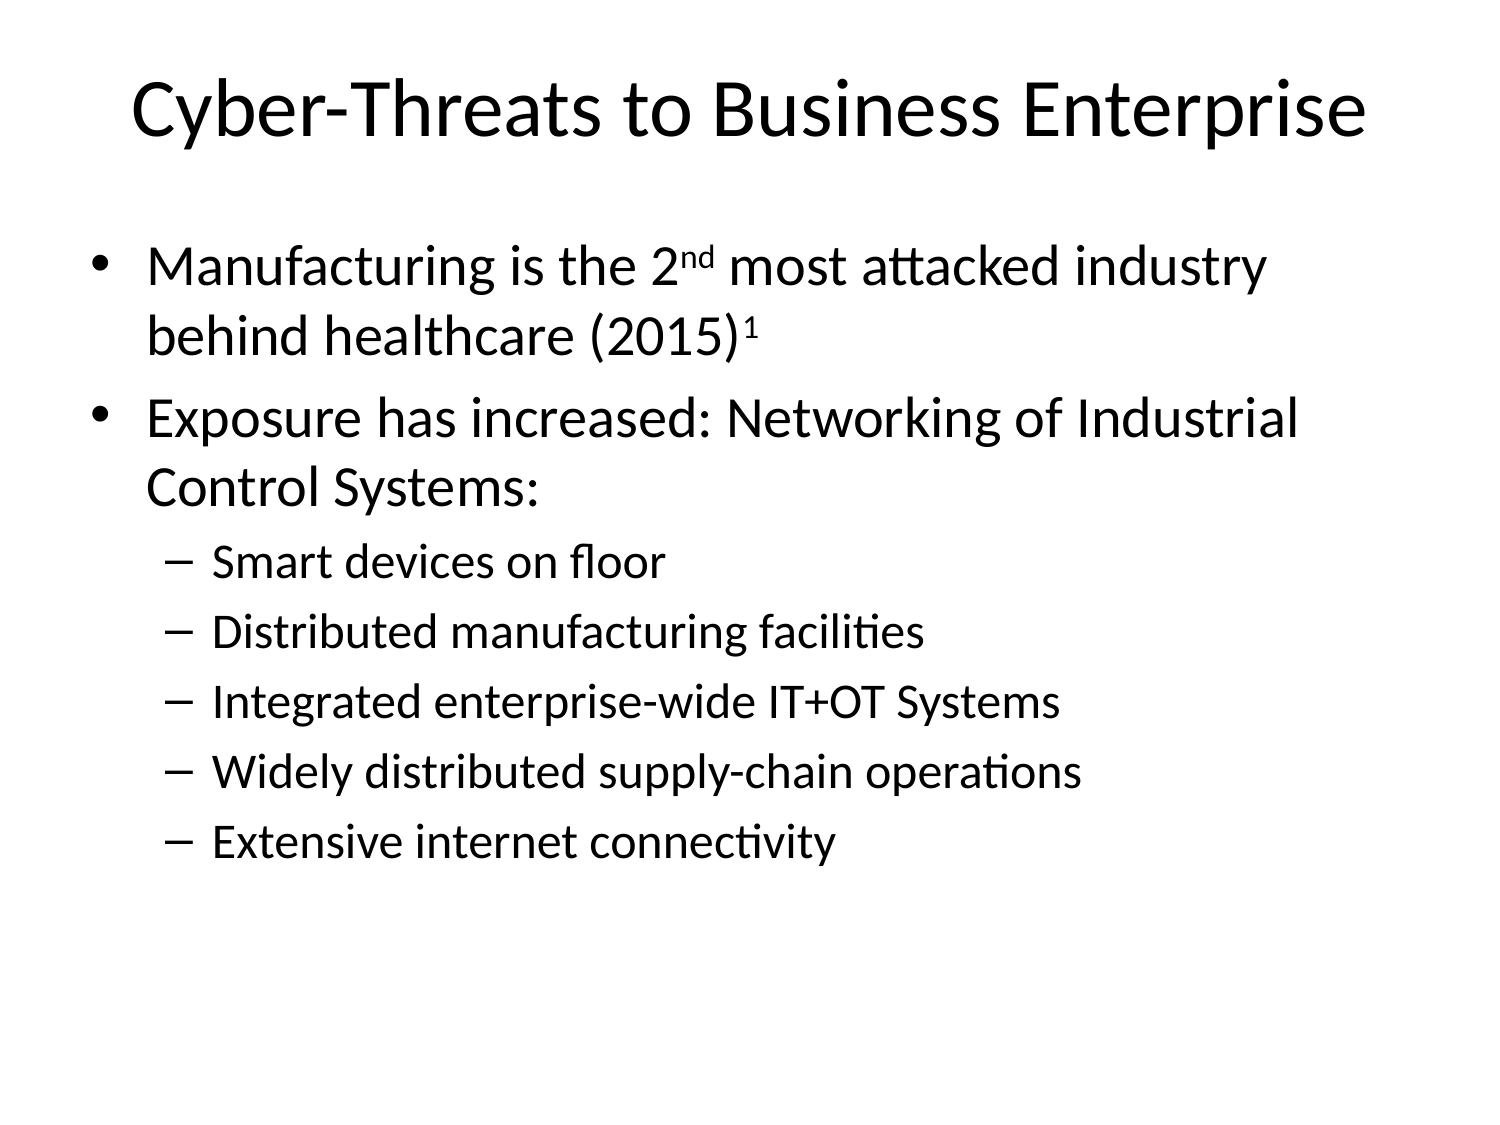

# Cyber-Threats to Business Enterprise
Manufacturing is the 2nd most attacked industry behind healthcare (2015)1
Exposure has increased: Networking of Industrial Control Systems:
Smart devices on floor
Distributed manufacturing facilities
Integrated enterprise-wide IT+OT Systems
Widely distributed supply-chain operations
Extensive internet connectivity